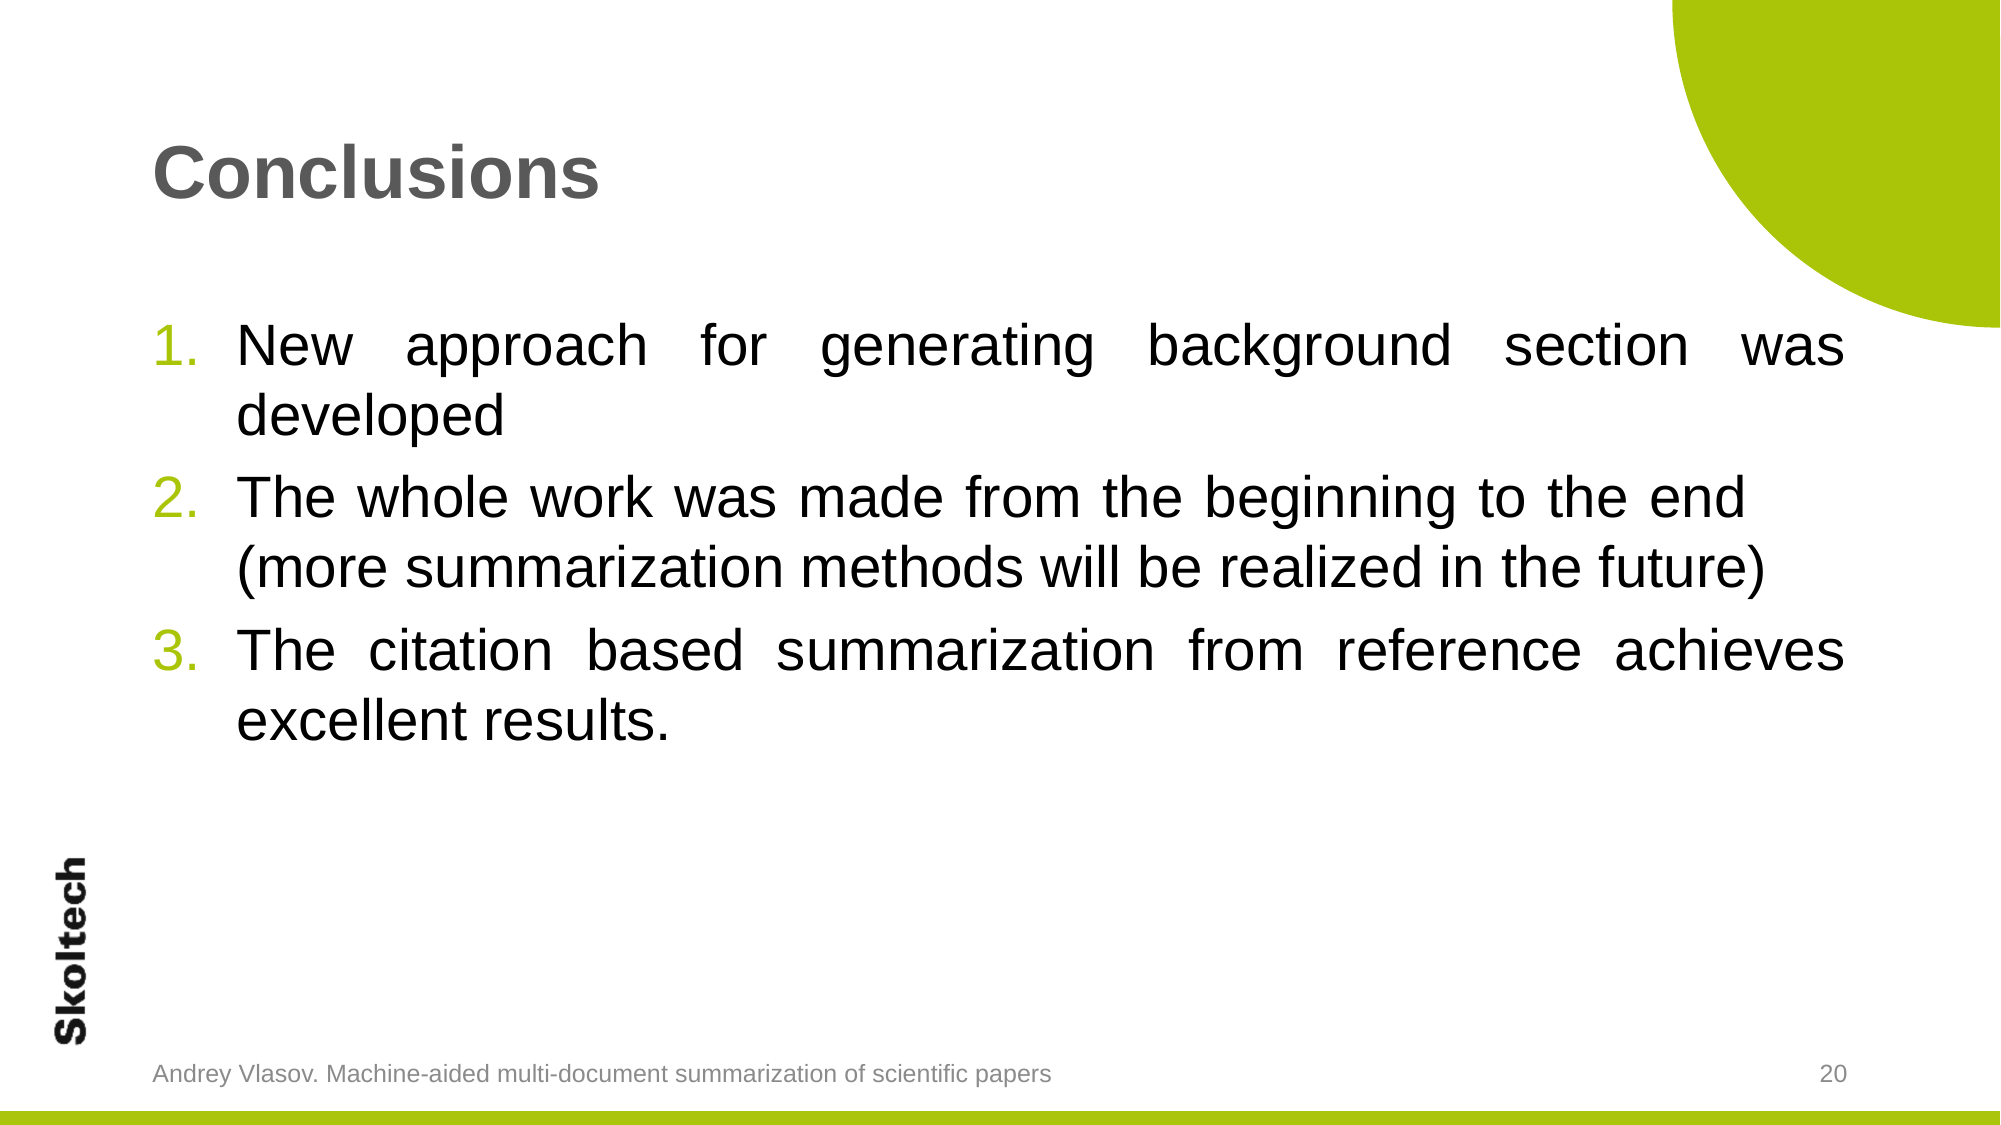

# Conclusions
New approach for generating background section was developed
The whole work was made from the beginning to the end 	    (more summarization methods will be realized in the future)
The citation based summarization from reference achieves excellent results.

Andrey Vlasov. Machine-aided multi-document summarization of scientific papers
20